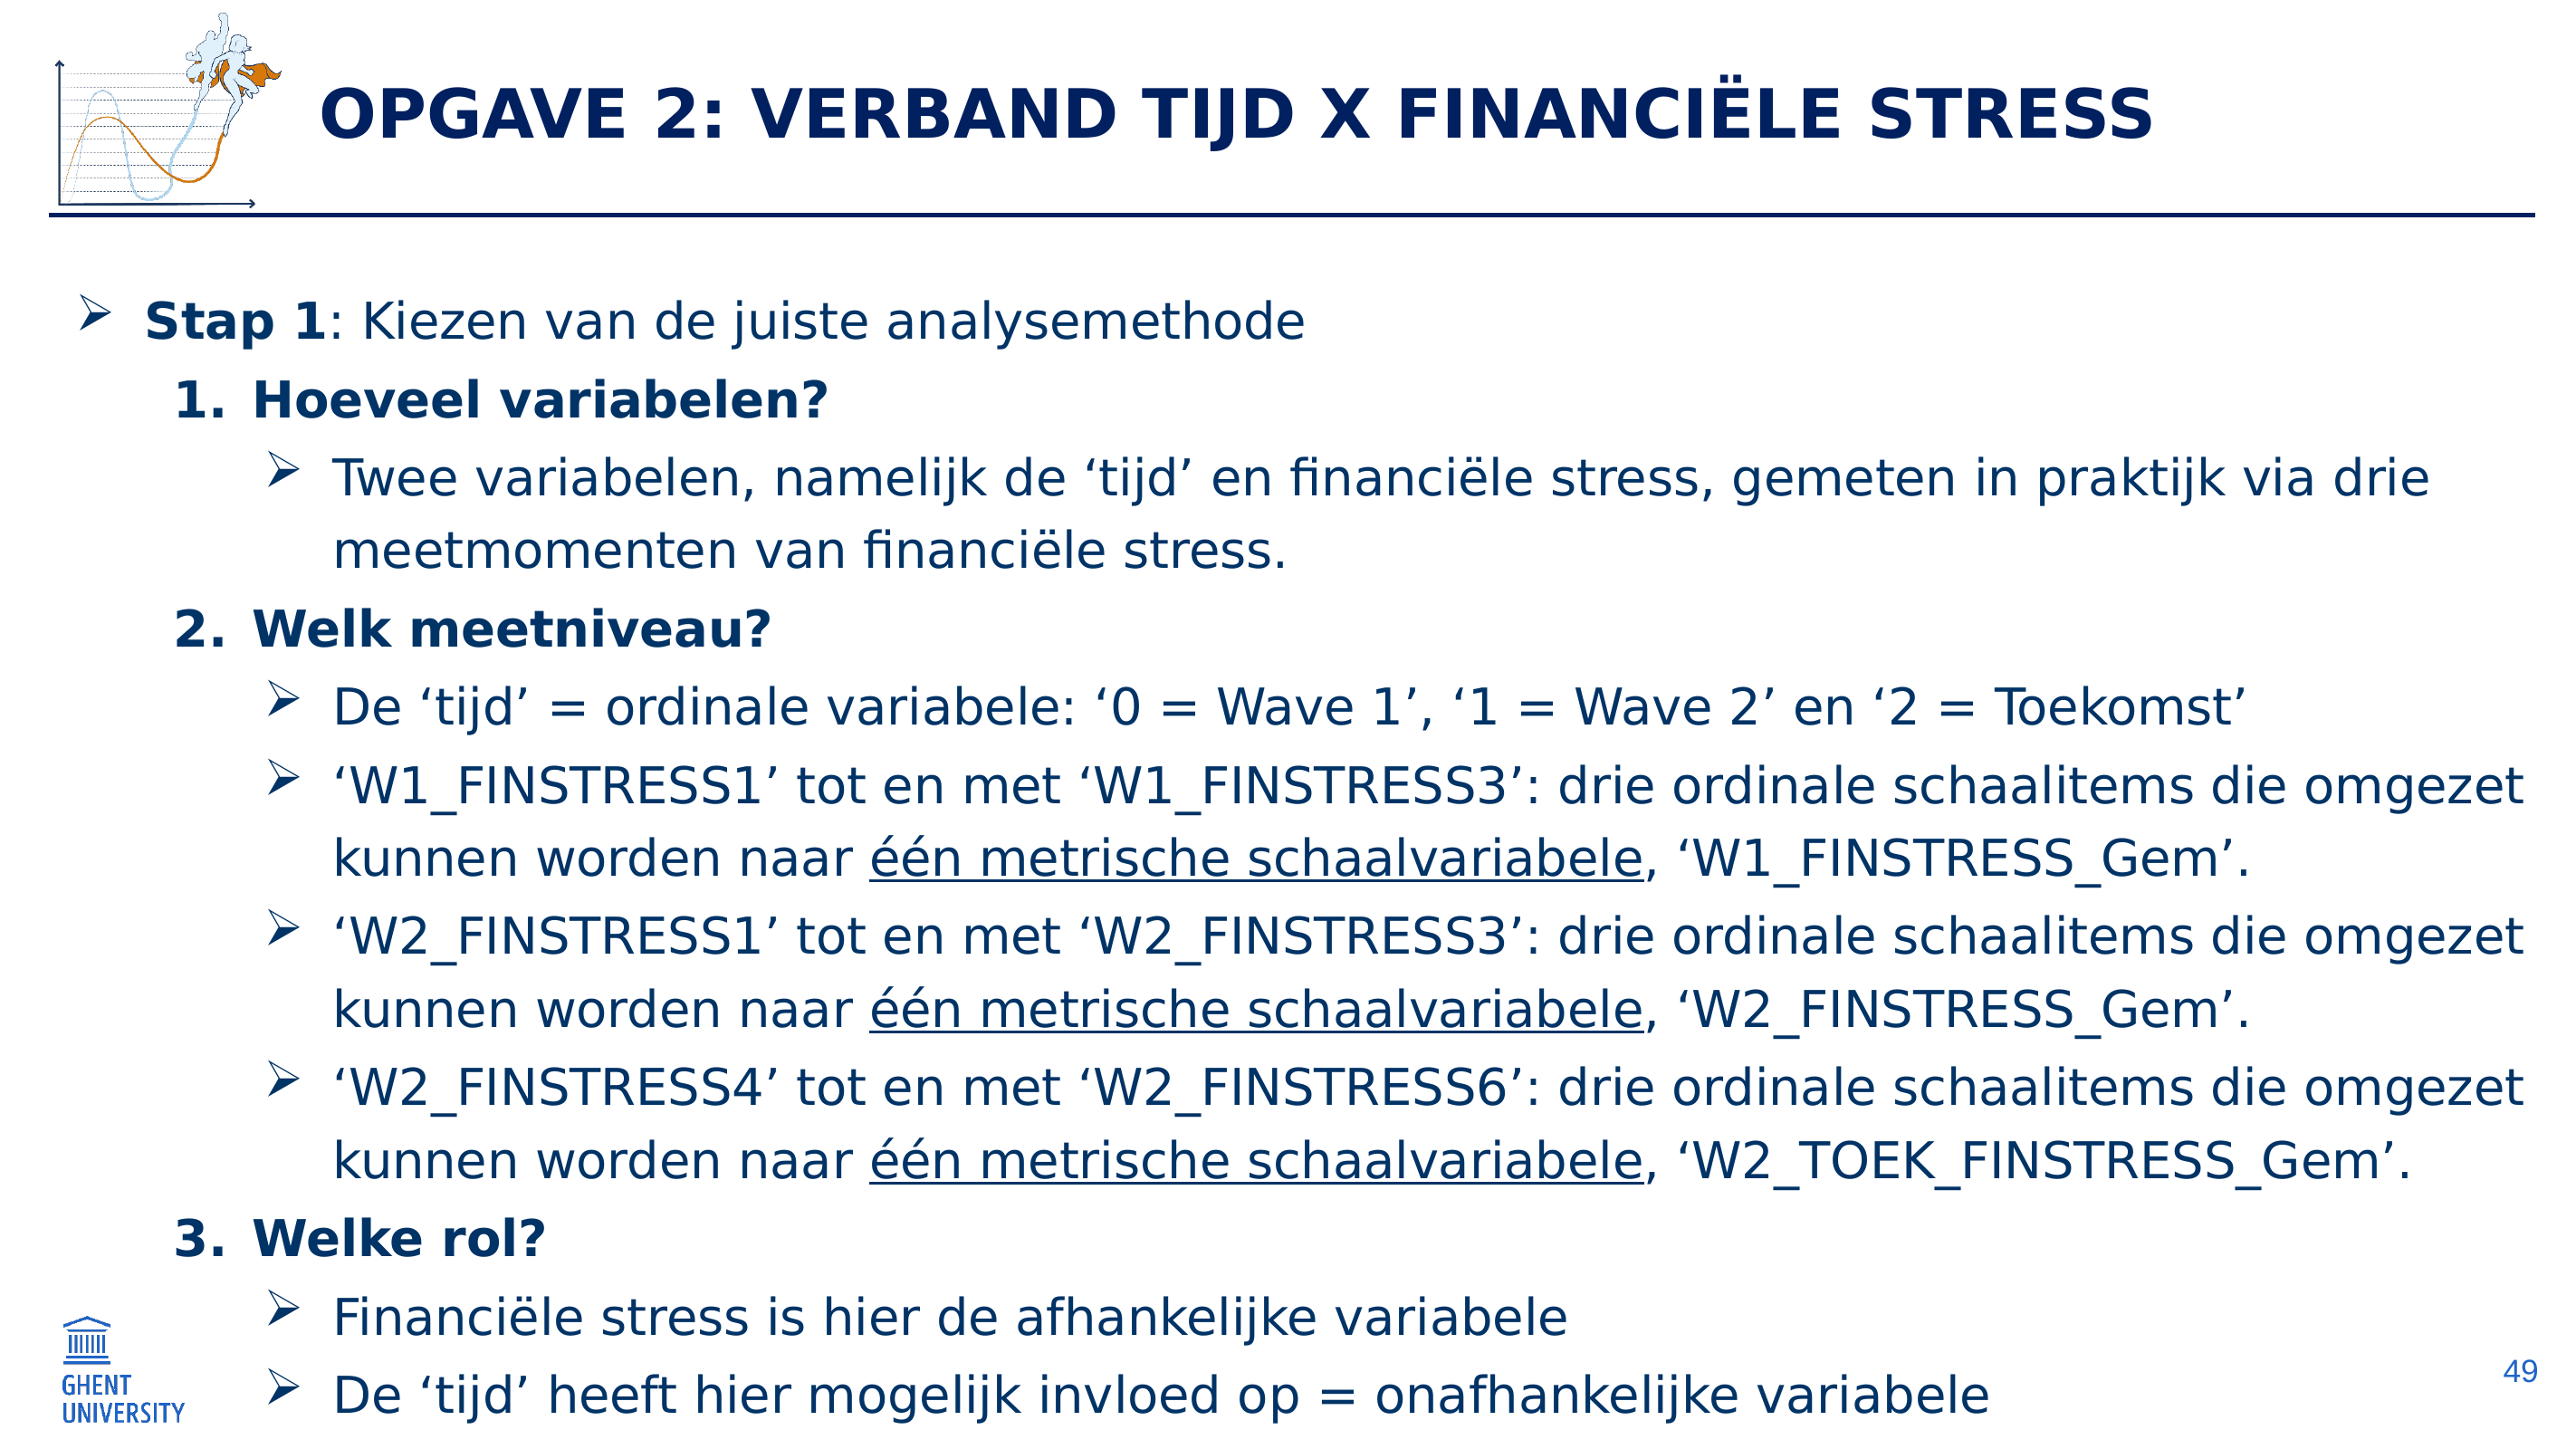

# Opgave 2: Verband Tijd x Financiële stress
Stap 1: Kiezen van de juiste analysemethode
Hoeveel variabelen?
Twee variabelen, namelijk de ‘tijd’ en financiële stress, gemeten in praktijk via drie meetmomenten van financiële stress.
Welk meetniveau?
De ‘tijd’ = ordinale variabele: ‘0 = Wave 1’, ‘1 = Wave 2’ en ‘2 = Toekomst’
‘W1_FINSTRESS1’ tot en met ‘W1_FINSTRESS3’: drie ordinale schaalitems die omgezet kunnen worden naar één metrische schaalvariabele, ‘W1_FINSTRESS_Gem’.
‘W2_FINSTRESS1’ tot en met ‘W2_FINSTRESS3’: drie ordinale schaalitems die omgezet kunnen worden naar één metrische schaalvariabele, ‘W2_FINSTRESS_Gem’.
‘W2_FINSTRESS4’ tot en met ‘W2_FINSTRESS6’: drie ordinale schaalitems die omgezet kunnen worden naar één metrische schaalvariabele, ‘W2_TOEK_FINSTRESS_Gem’.
Welke rol?
Financiële stress is hier de afhankelijke variabele
De ‘tijd’ heeft hier mogelijk invloed op = onafhankelijke variabele

49